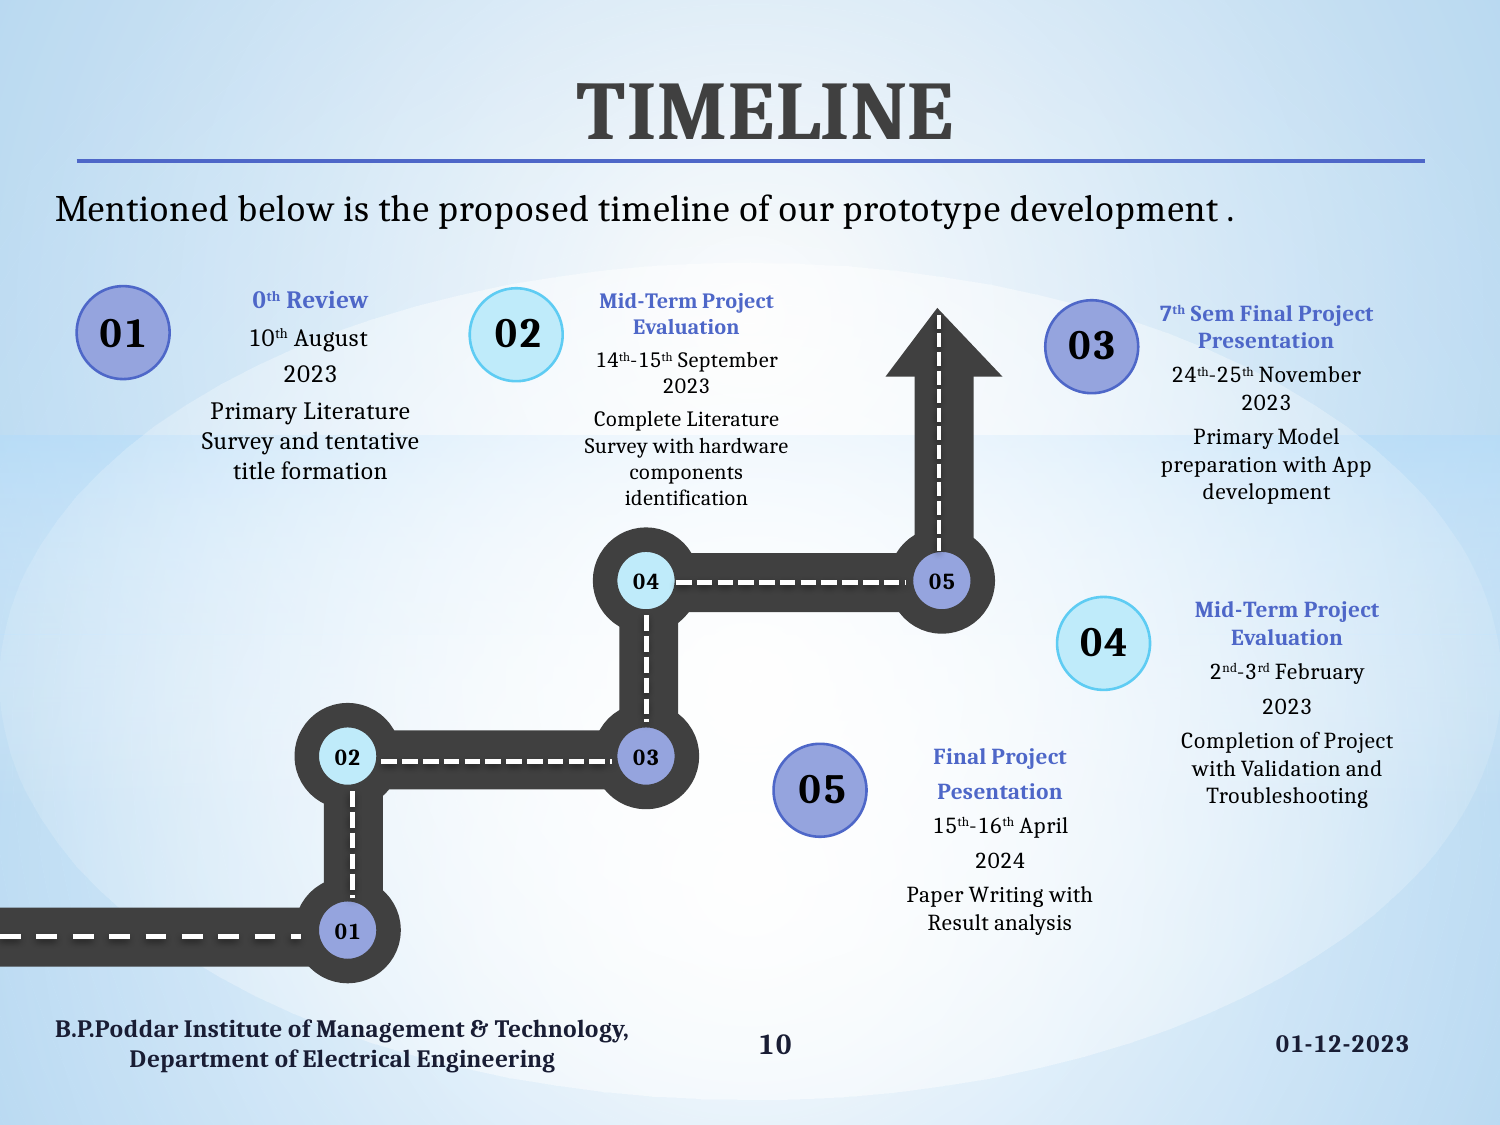

TIMELINE
Mentioned below is the proposed timeline of our prototype development .
0th Review
10th August
2023
Primary Literature Survey and tentative title formation

01
Mid-Term Project Evaluation
14th-15th September 2023
Complete Literature Survey with hardware components identification

02
7th Sem Final Project Presentation
24th-25th November 2023
Primary Model preparation with App development

03

04
05
Mid-Term Project Evaluation
2nd-3rd February
2023
Completion of Project with Validation and Troubleshooting

04
02
03
Final Project
Pesentation
15th-16th April
2024
Paper Writing with Result analysis

05
01
B.P.Poddar Institute of Management & Technology, Department of Electrical Engineering
10
01-12-2023